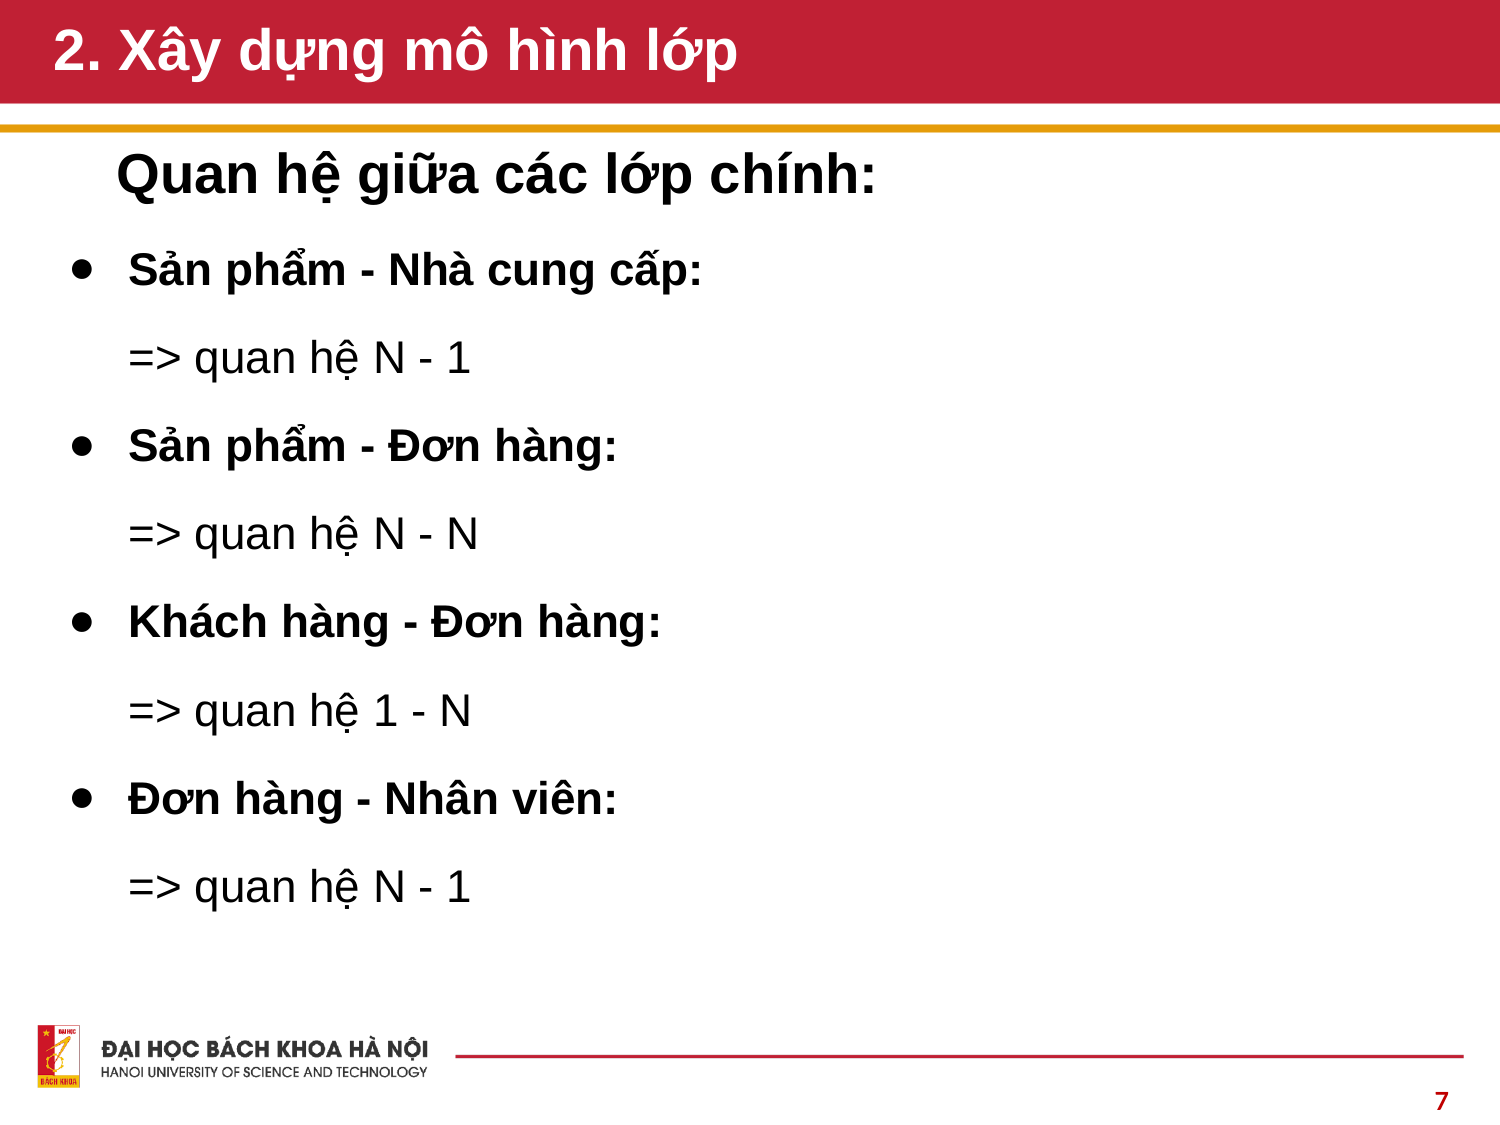

# 2. Xây dựng mô hình lớp
    Quan hệ giữa các lớp chính:
Sản phẩm - Nhà cung cấp:
=> quan hệ N - 1
Sản phẩm - Đơn hàng:
=> quan hệ N - N
Khách hàng - Đơn hàng:
=> quan hệ 1 - N
Đơn hàng - Nhân viên:
=> quan hệ N - 1

7